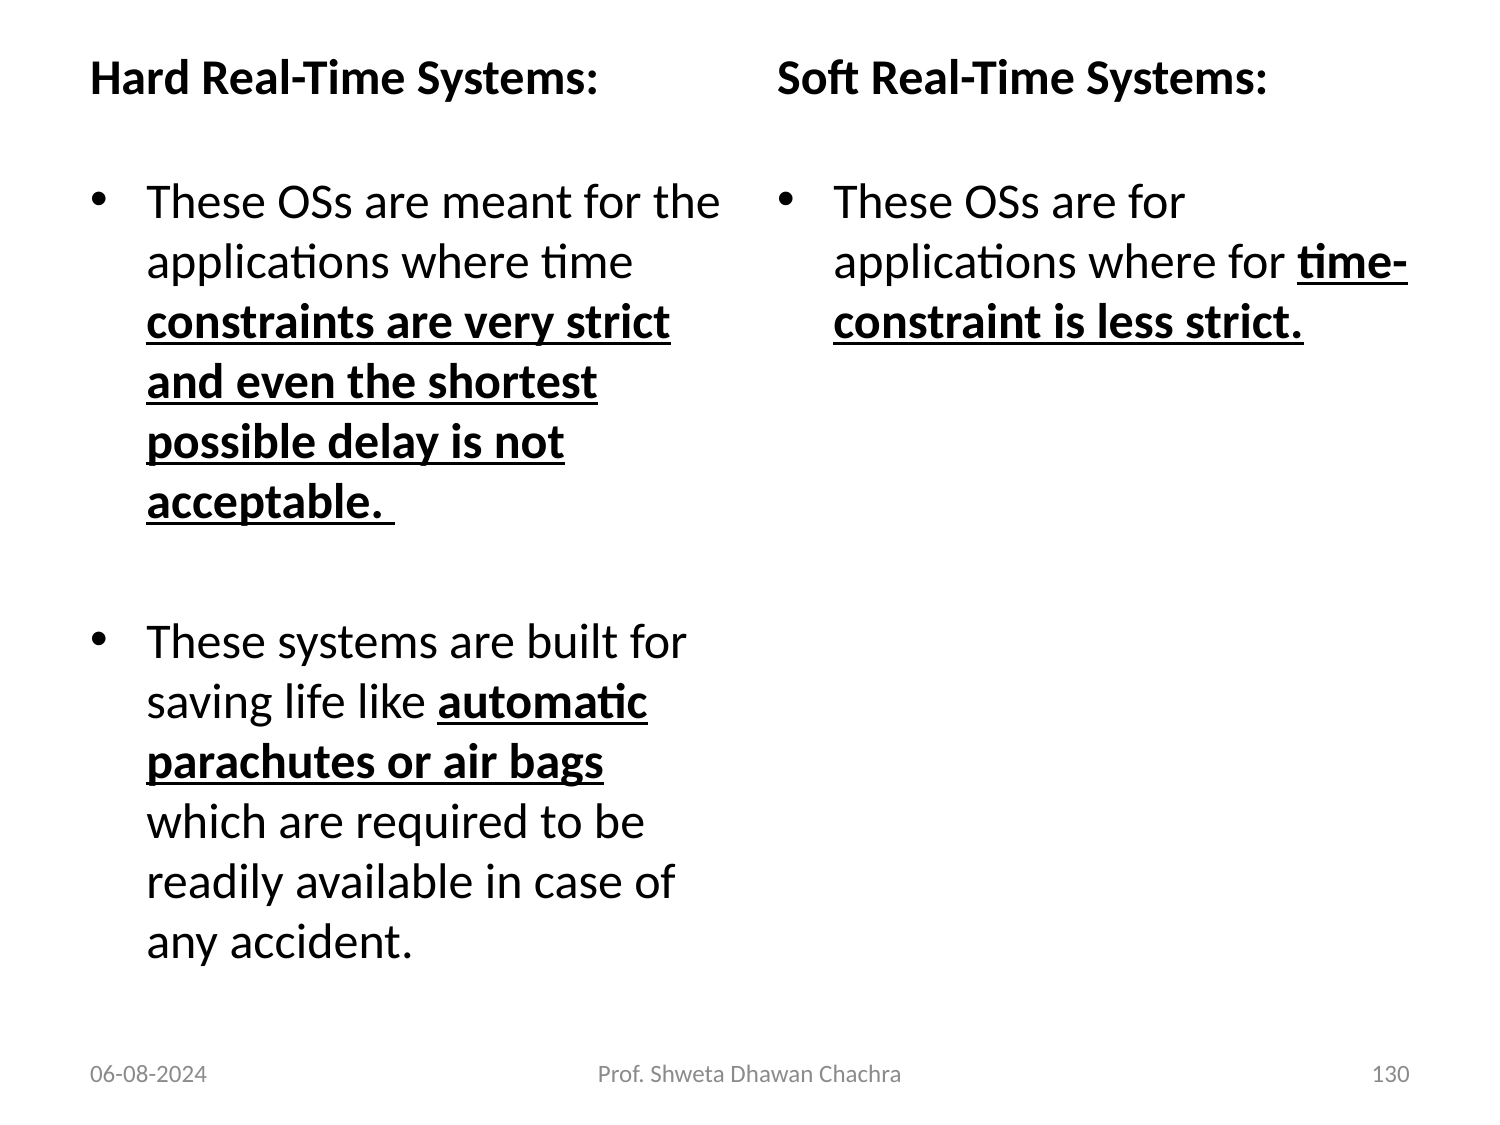

Hard Real-Time Systems:
Soft Real-Time Systems:
These OSs are meant for the applications where time constraints are very strict and even the shortest possible delay is not acceptable.

These systems are built for saving life like automatic parachutes or air bags which are required to be readily available in case of any accident.

These OSs are for applications where for time-constraint is less strict.
06-08-2024
Prof. Shweta Dhawan Chachra
130